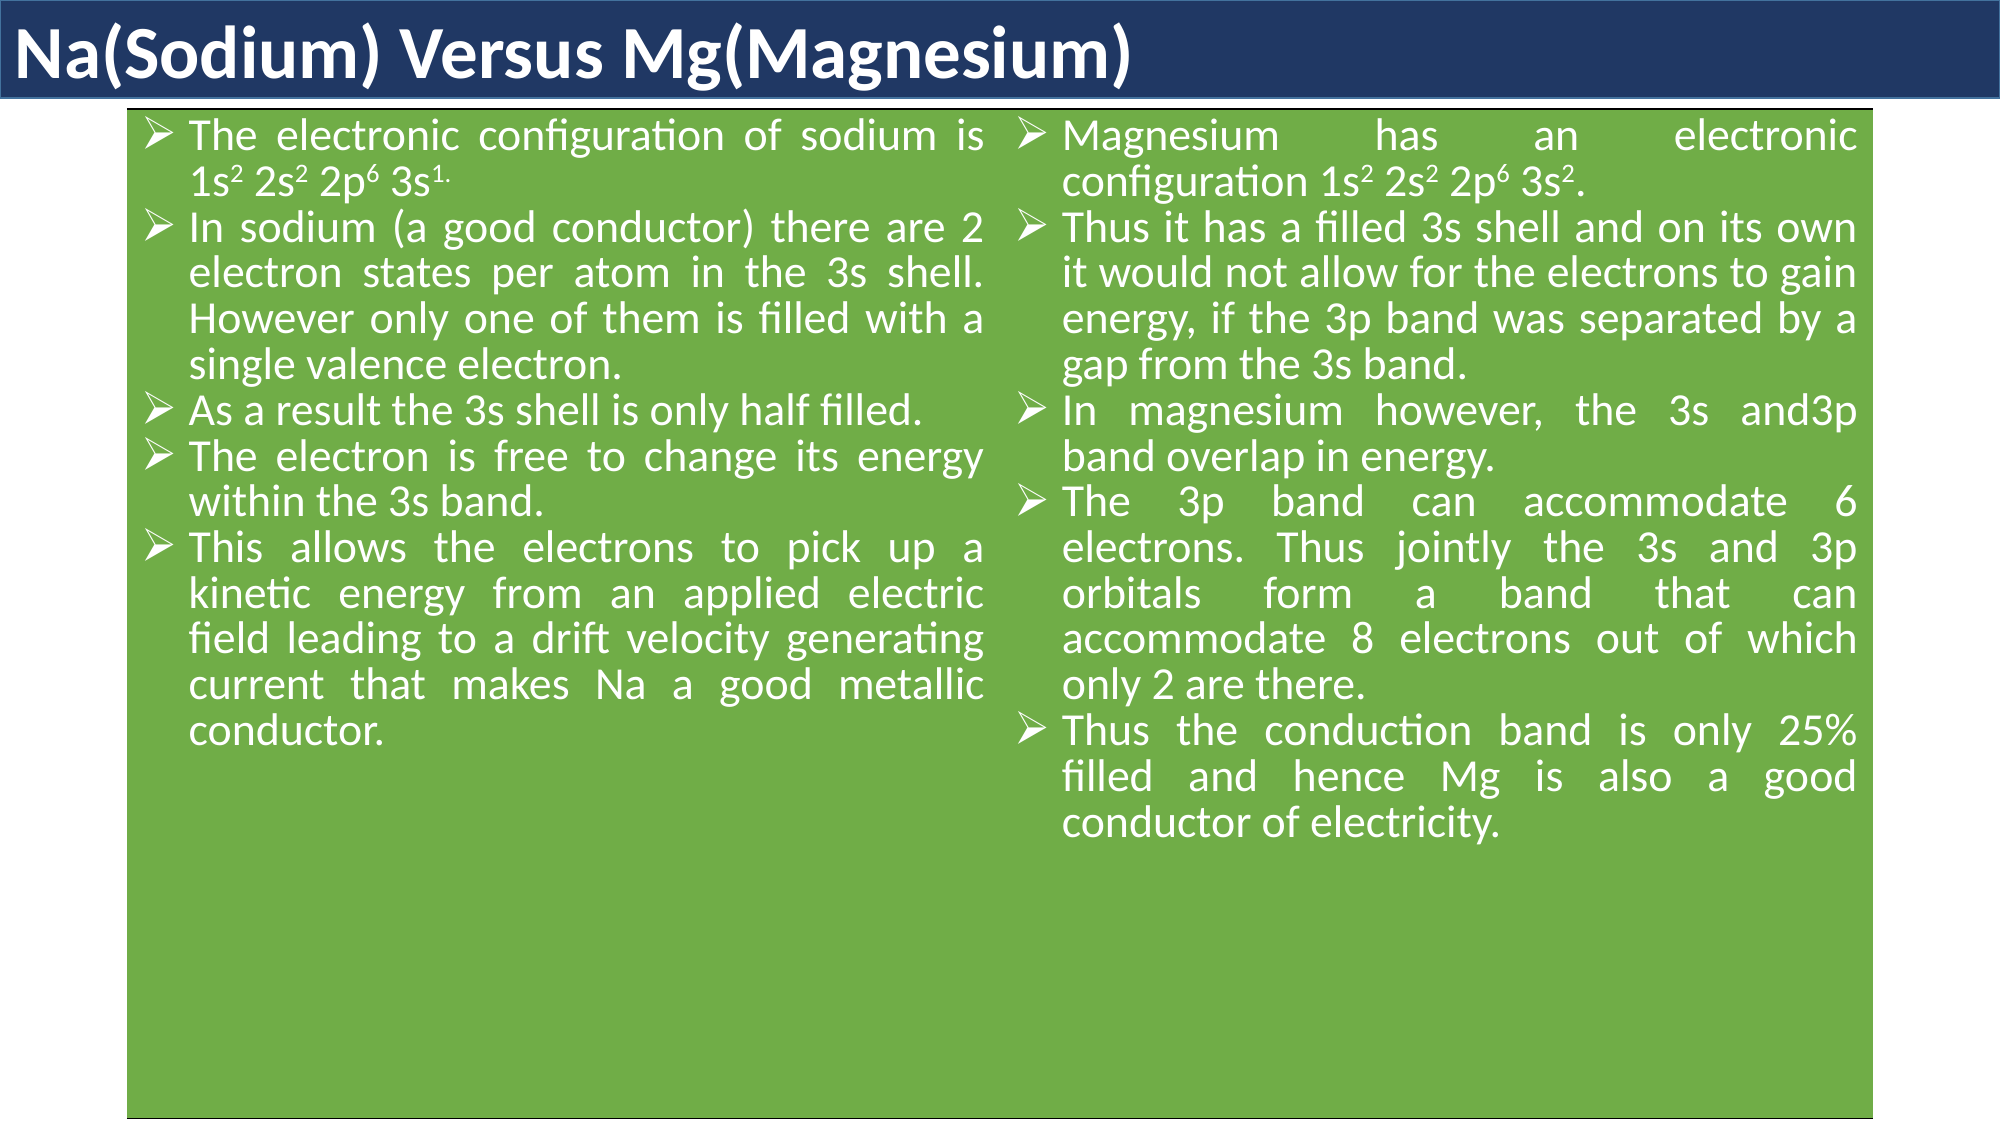

Na(Sodium) Versus Mg(Magnesium)
| The electronic configuration of sodium is 1s2 2s2 2p6 3s1. In sodium (a good conductor) there are 2 electron states per atom in the 3s shell. However only one of them is filled with a single valence electron. As a result the 3s shell is only half filled. The electron is free to change its energy within the 3s band. This allows the electrons to pick up a kinetic energy from an applied electric field leading to a drift velocity generating current that makes Na a good metallic conductor. | Magnesium has an electronic configuration 1s2 2s2 2p6 3s2. Thus it has a filled 3s shell and on its own it would not allow for the electrons to gain energy, if the 3p band was separated by a gap from the 3s band. In magnesium however, the 3s and3p band overlap in energy. The 3p band can accommodate 6 electrons. Thus jointly the 3s and 3p orbitals form a band that can accommodate 8 electrons out of which only 2 are there. Thus the conduction band is only 25% filled and hence Mg is also a good conductor of electricity. |
| --- | --- |